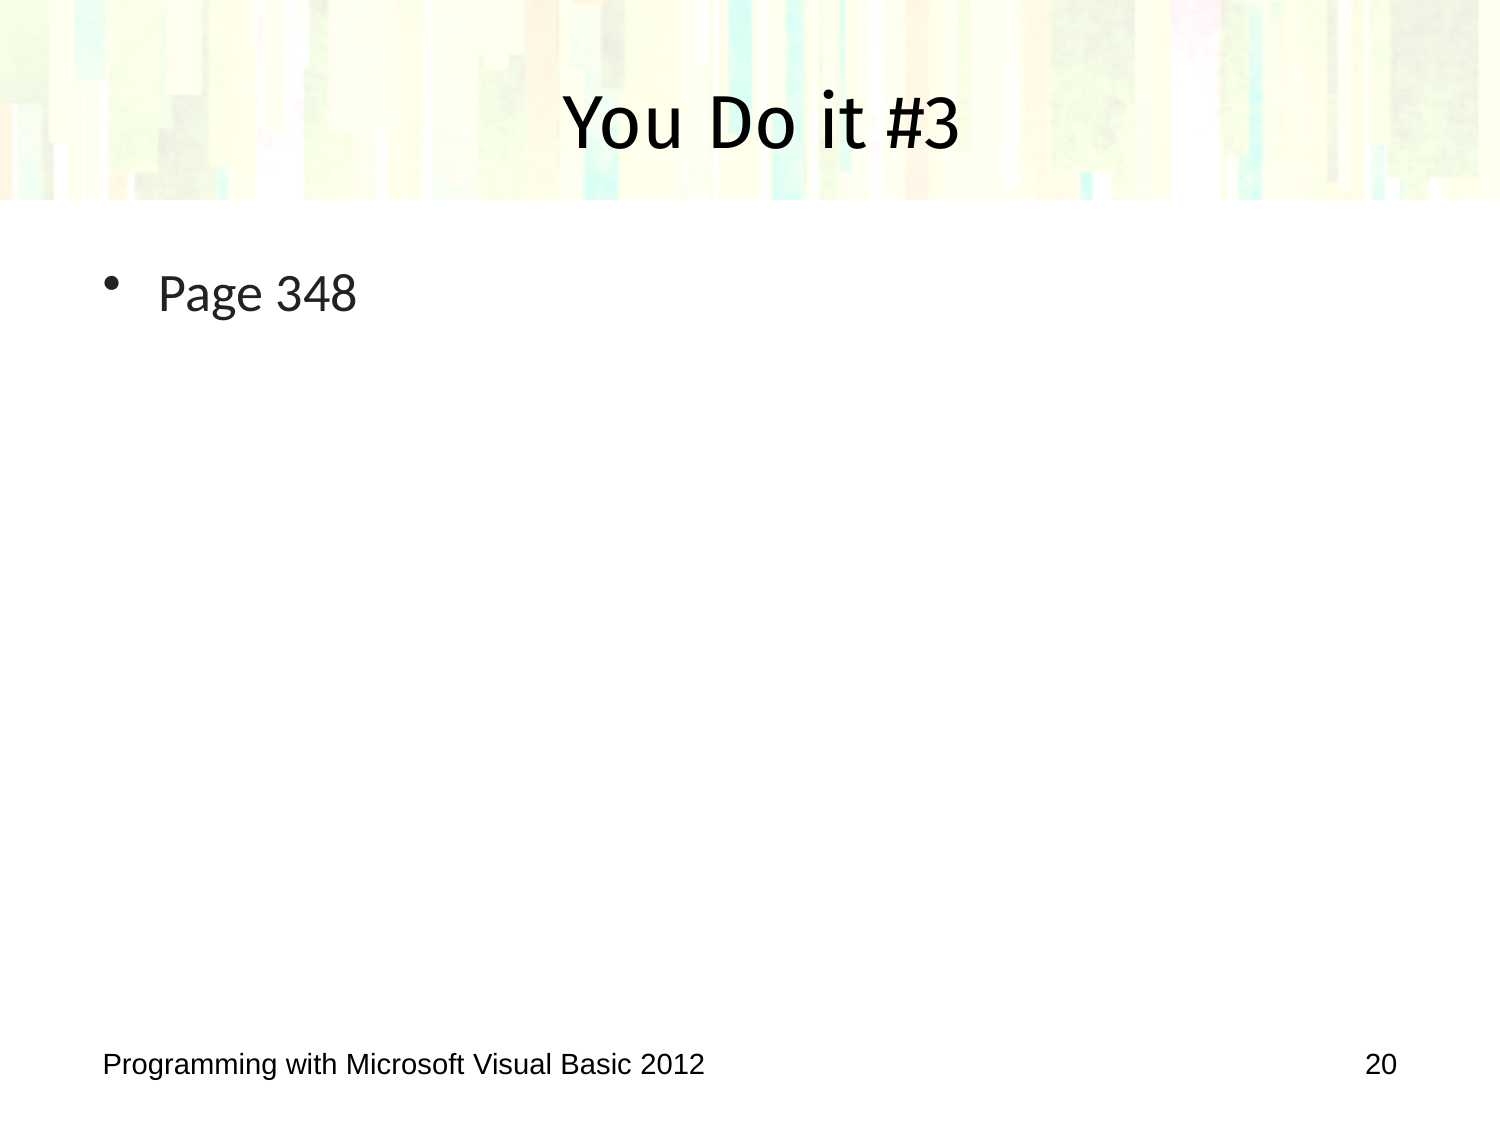

# You Do it #3
Page 348
Programming with Microsoft Visual Basic 2012
20